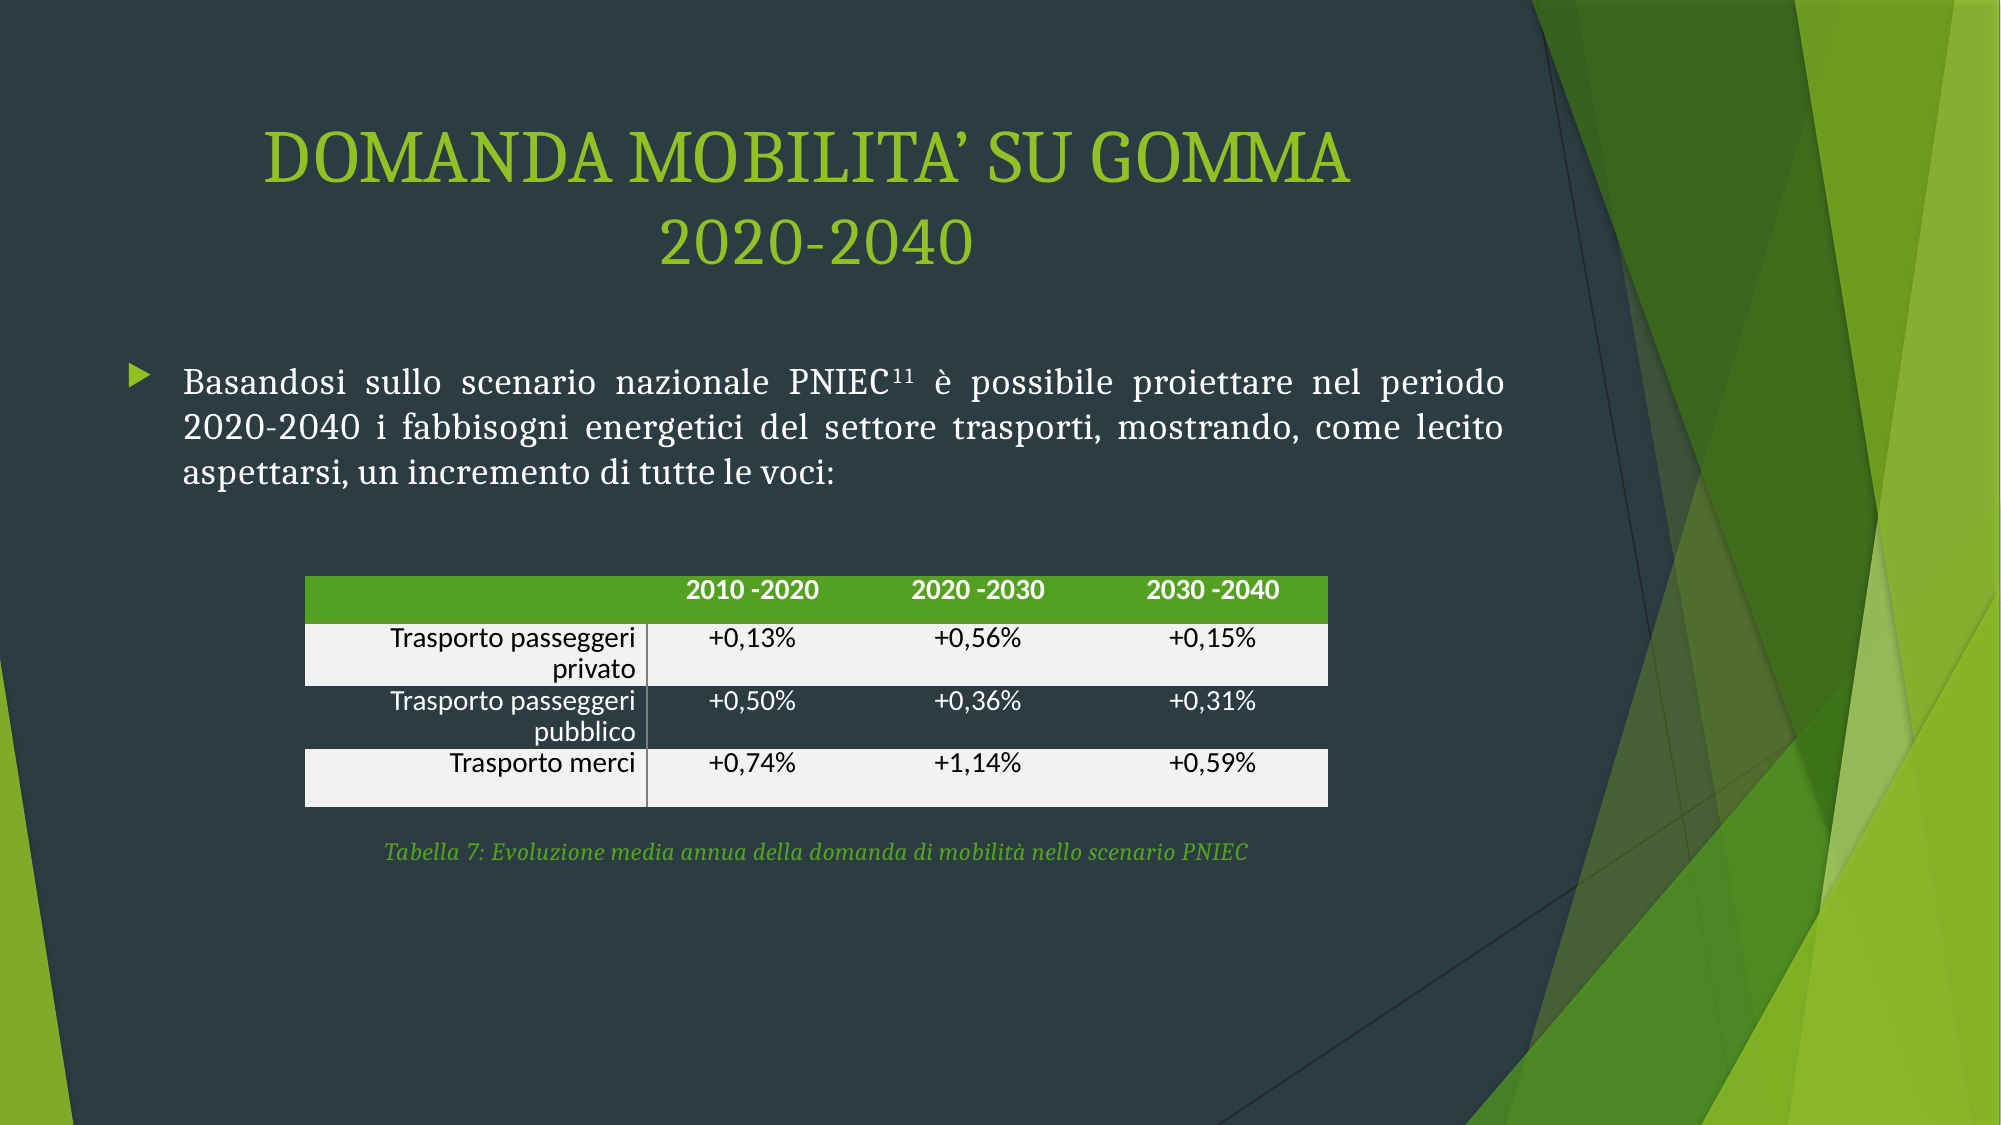

# DOMANDA MOBILITA’ SU GOMMA 2020-2040
Basandosi sullo scenario nazionale PNIEC11 è possibile proiettare nel periodo 2020-2040 i fabbisogni energetici del settore trasporti, mostrando, come lecito aspettarsi, un incremento di tutte le voci:

|  | 2010 -2020 | 2020 -2030 | 2030 -2040 |
| --- | --- | --- | --- |
| Trasporto passeggeri privato | +0,13% | +0,56% | +0,15% |
| Trasporto passeggeri pubblico | +0,50% | +0,36% | +0,31% |
| Trasporto merci | +0,74% | +1,14% | +0,59% |
Tabella 7: Evoluzione media annua della domanda di mobilità nello scenario PNIEC